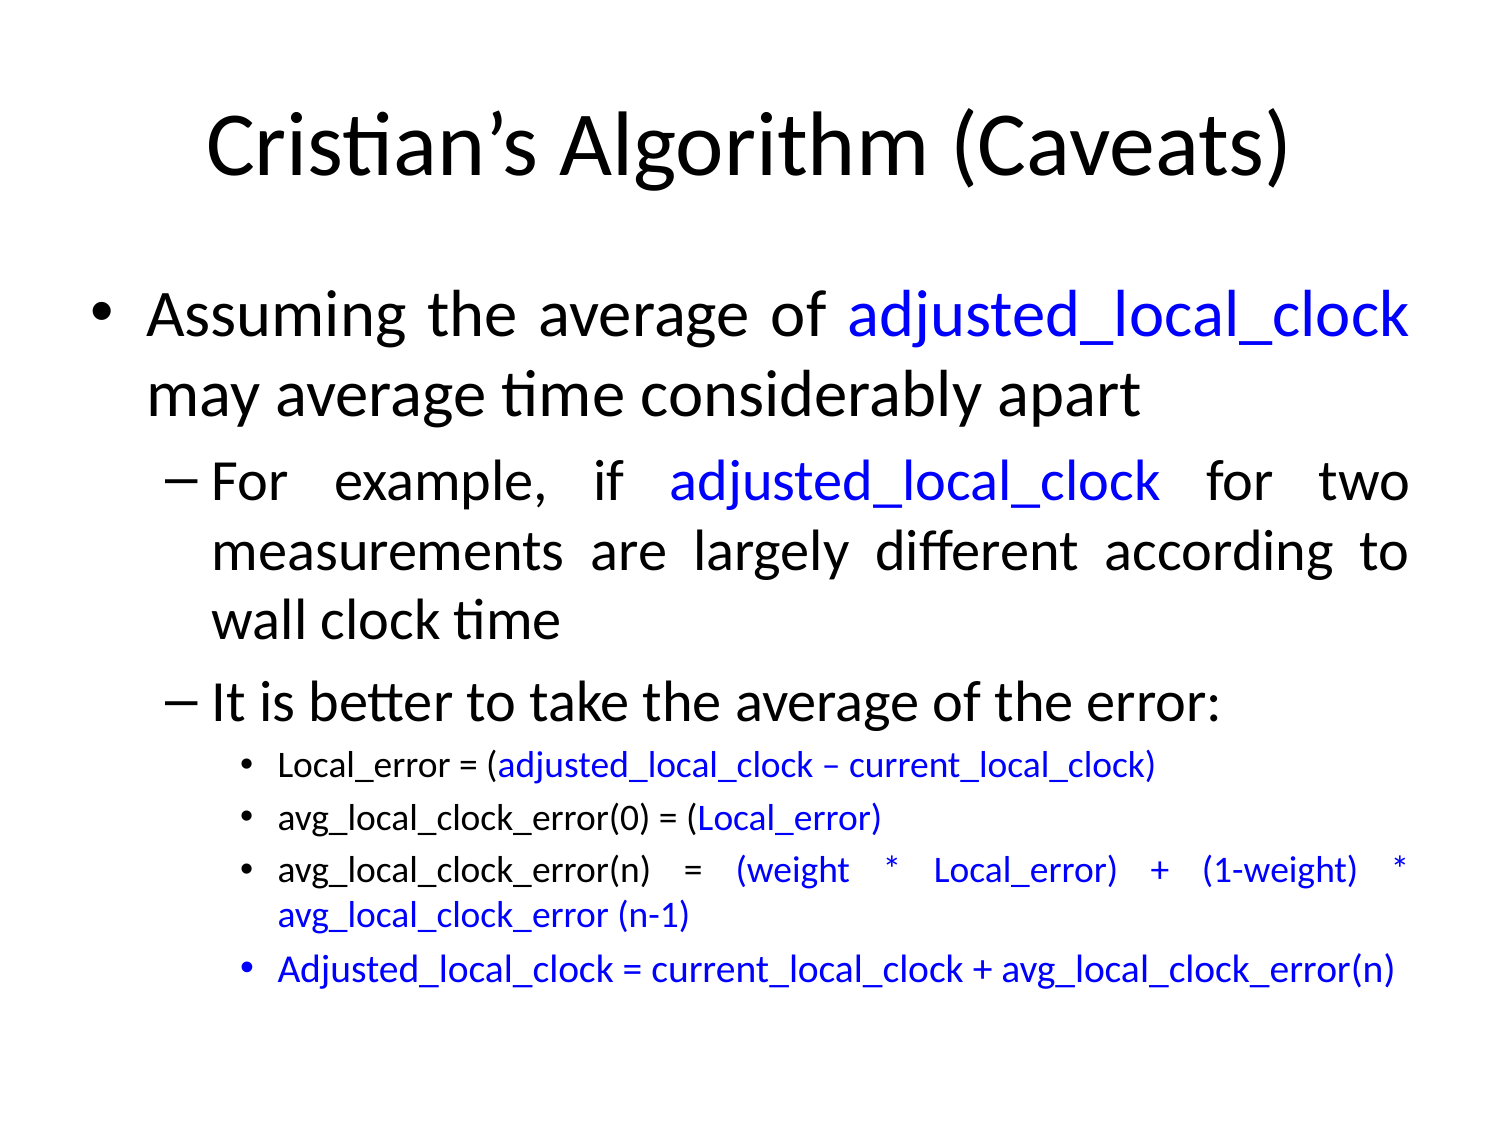

# Cristian’s Algorithm (Caveats)
Assuming the average of adjusted_local_clock may average time considerably apart
For example, if adjusted_local_clock for two measurements are largely different according to wall clock time
It is better to take the average of the error:
Local_error = (adjusted_local_clock – current_local_clock)
avg_local_clock_error(0) = (Local_error)
avg_local_clock_error(n) = (weight * Local_error) + (1-weight) * avg_local_clock_error (n-1)
Adjusted_local_clock = current_local_clock + avg_local_clock_error(n)